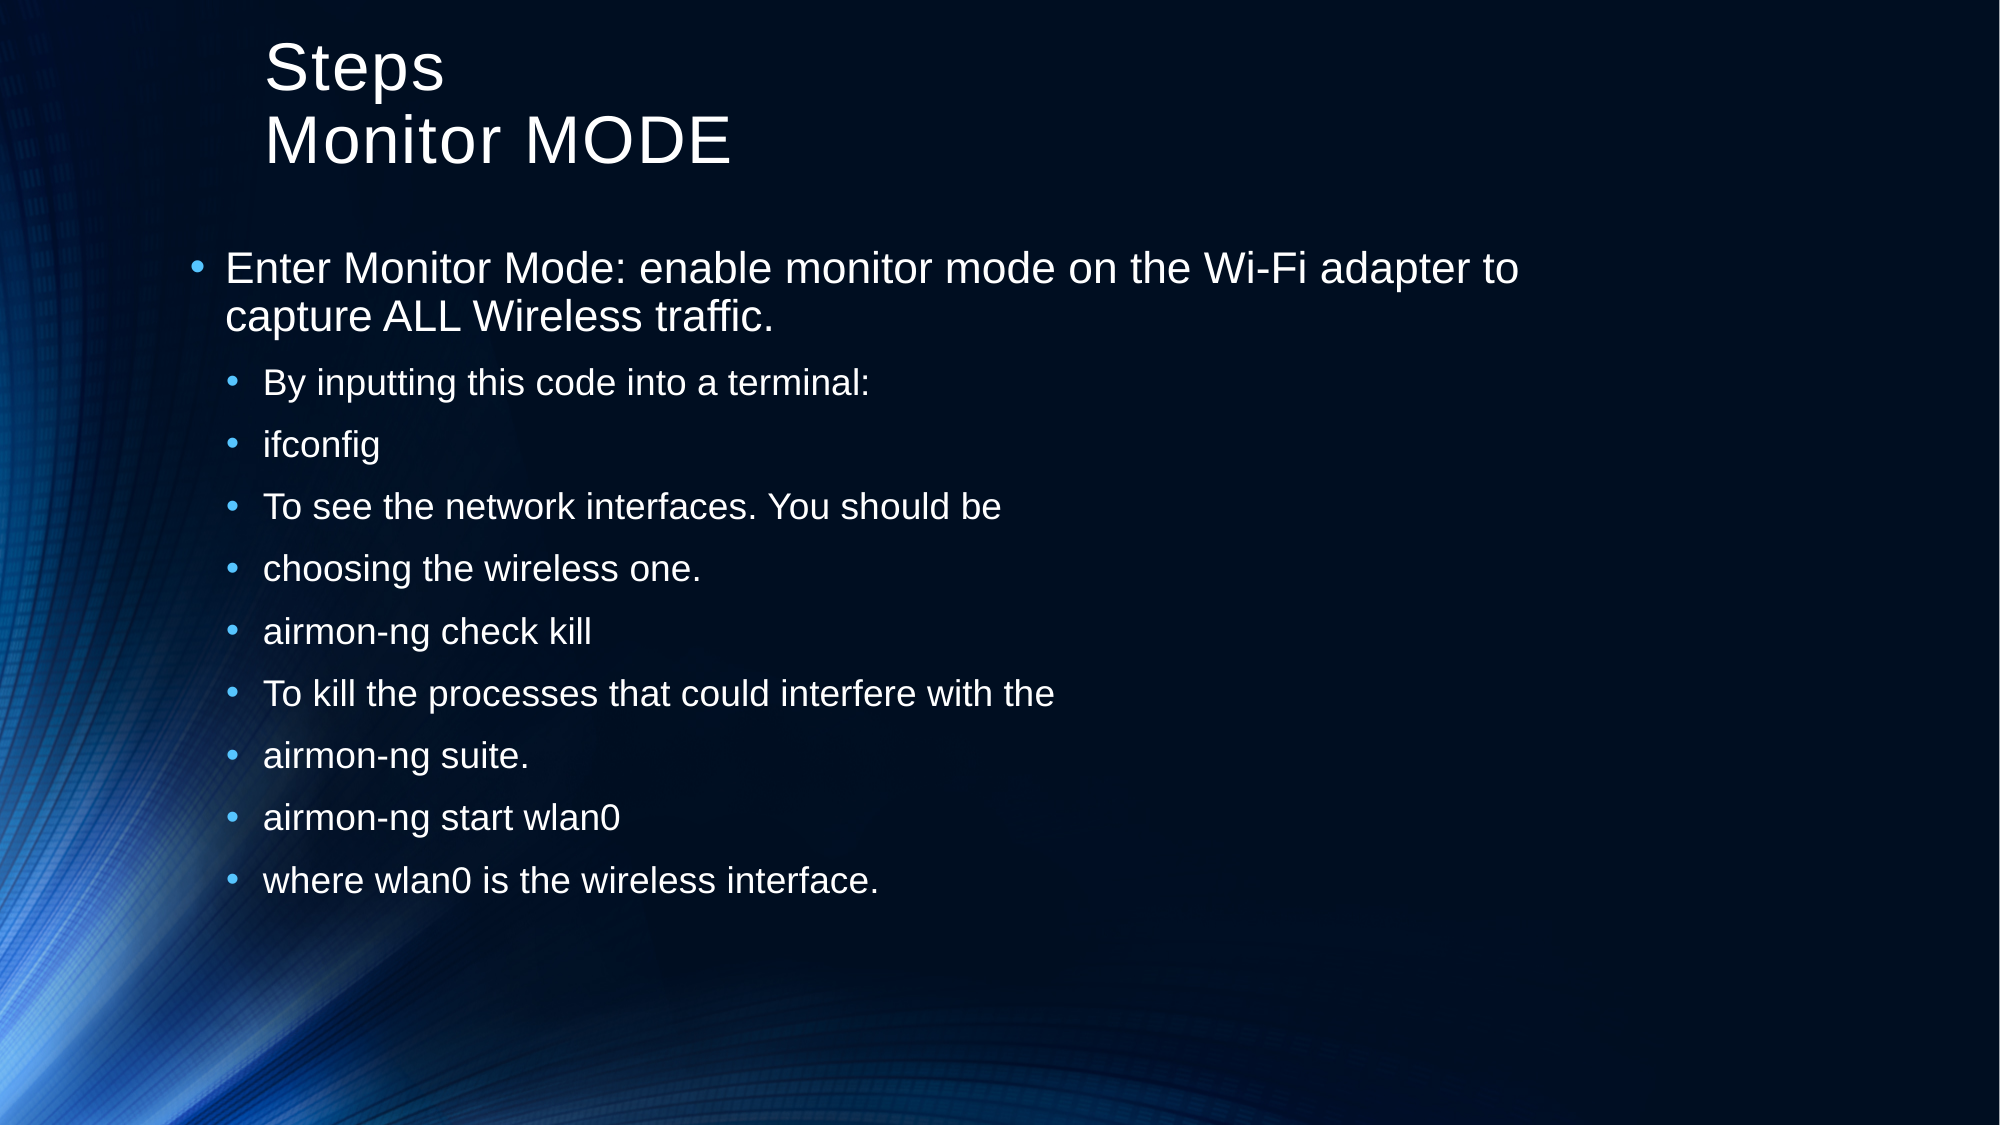

# Steps Monitor MODE
Enter Monitor Mode: enable monitor mode on the Wi-Fi adapter to capture ALL Wireless traffic.
By inputting this code into a terminal:
ifconfig
To see the network interfaces. You should be
choosing the wireless one.
airmon-ng check kill
To kill the processes that could interfere with the
airmon-ng suite.
airmon-ng start wlan0
where wlan0 is the wireless interface.